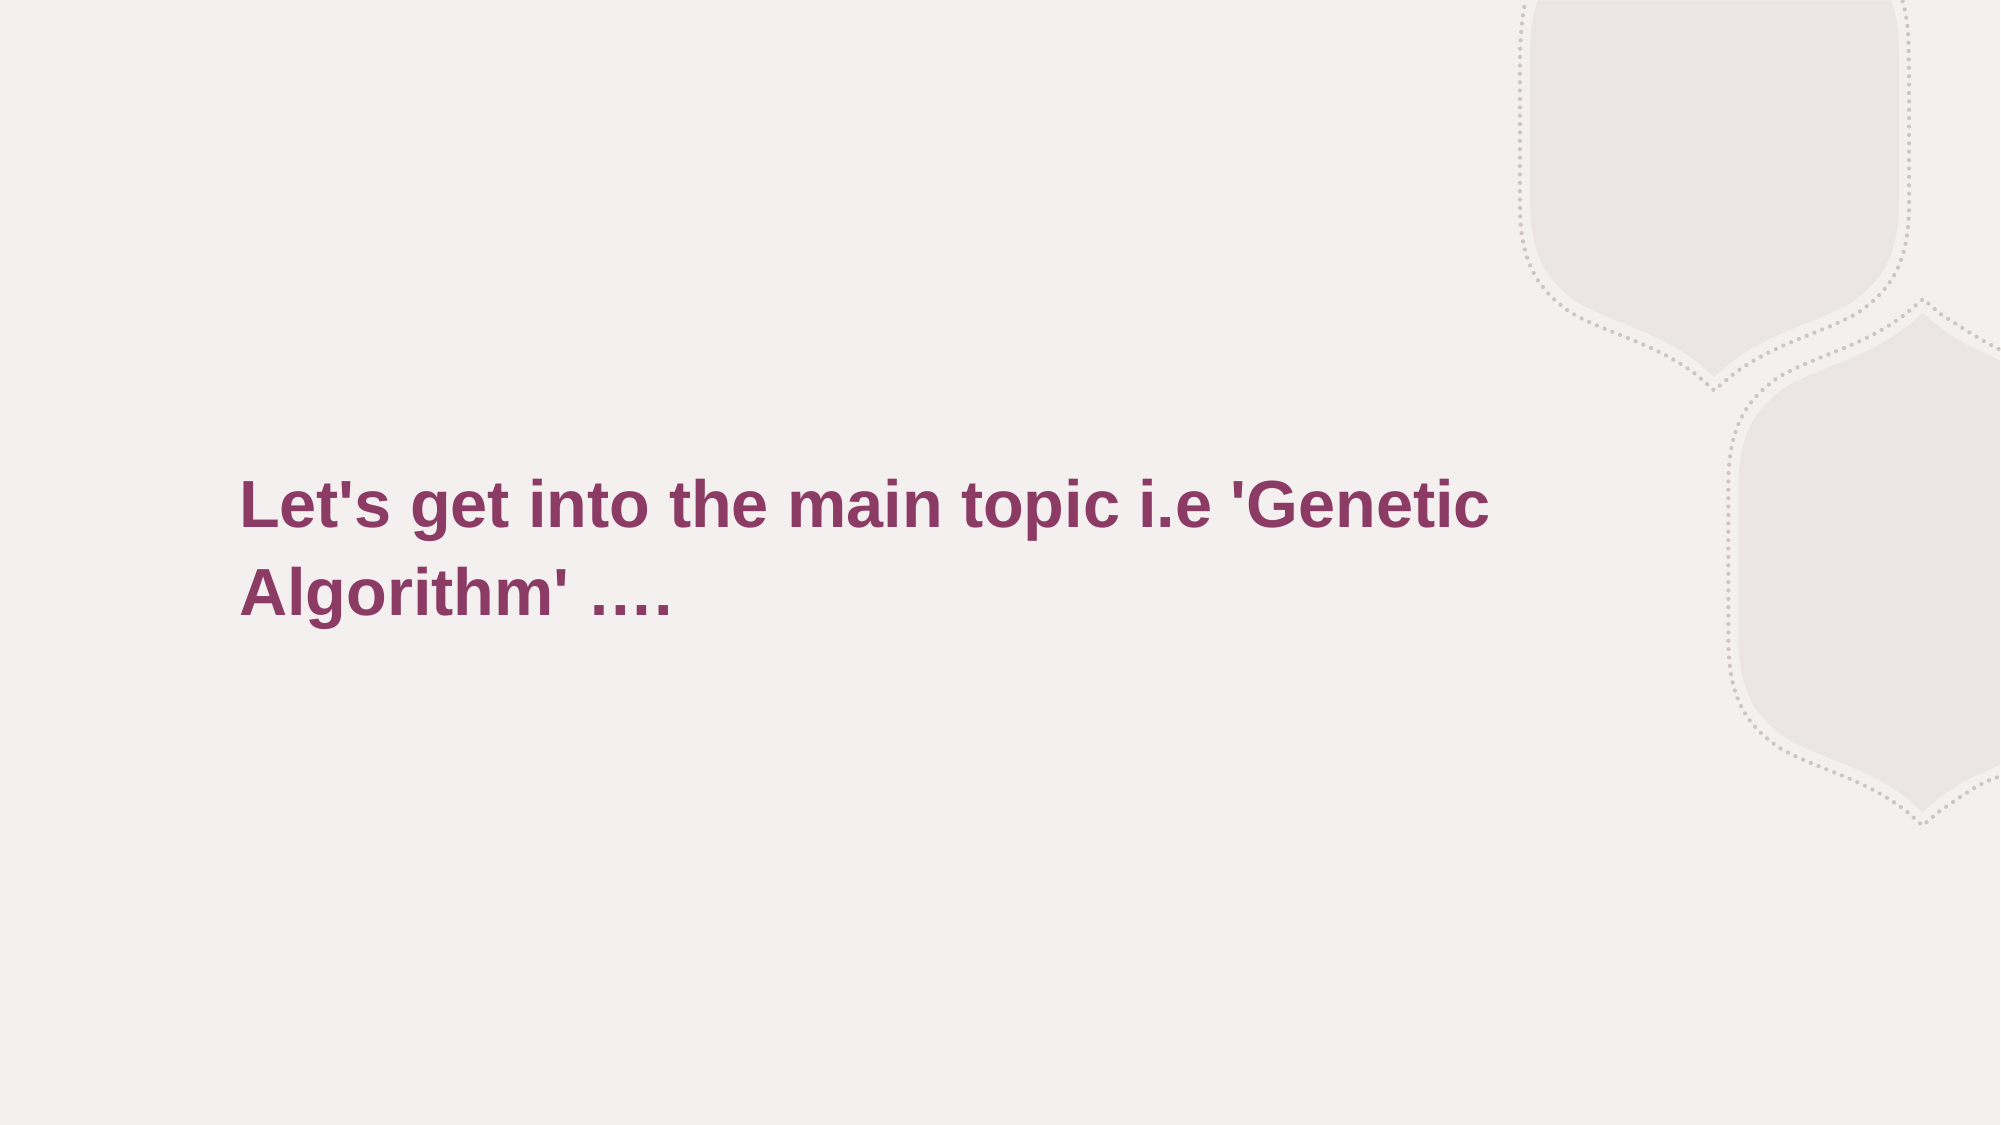

Let's get into the main topic i.e 'Genetic Algorithm' ….